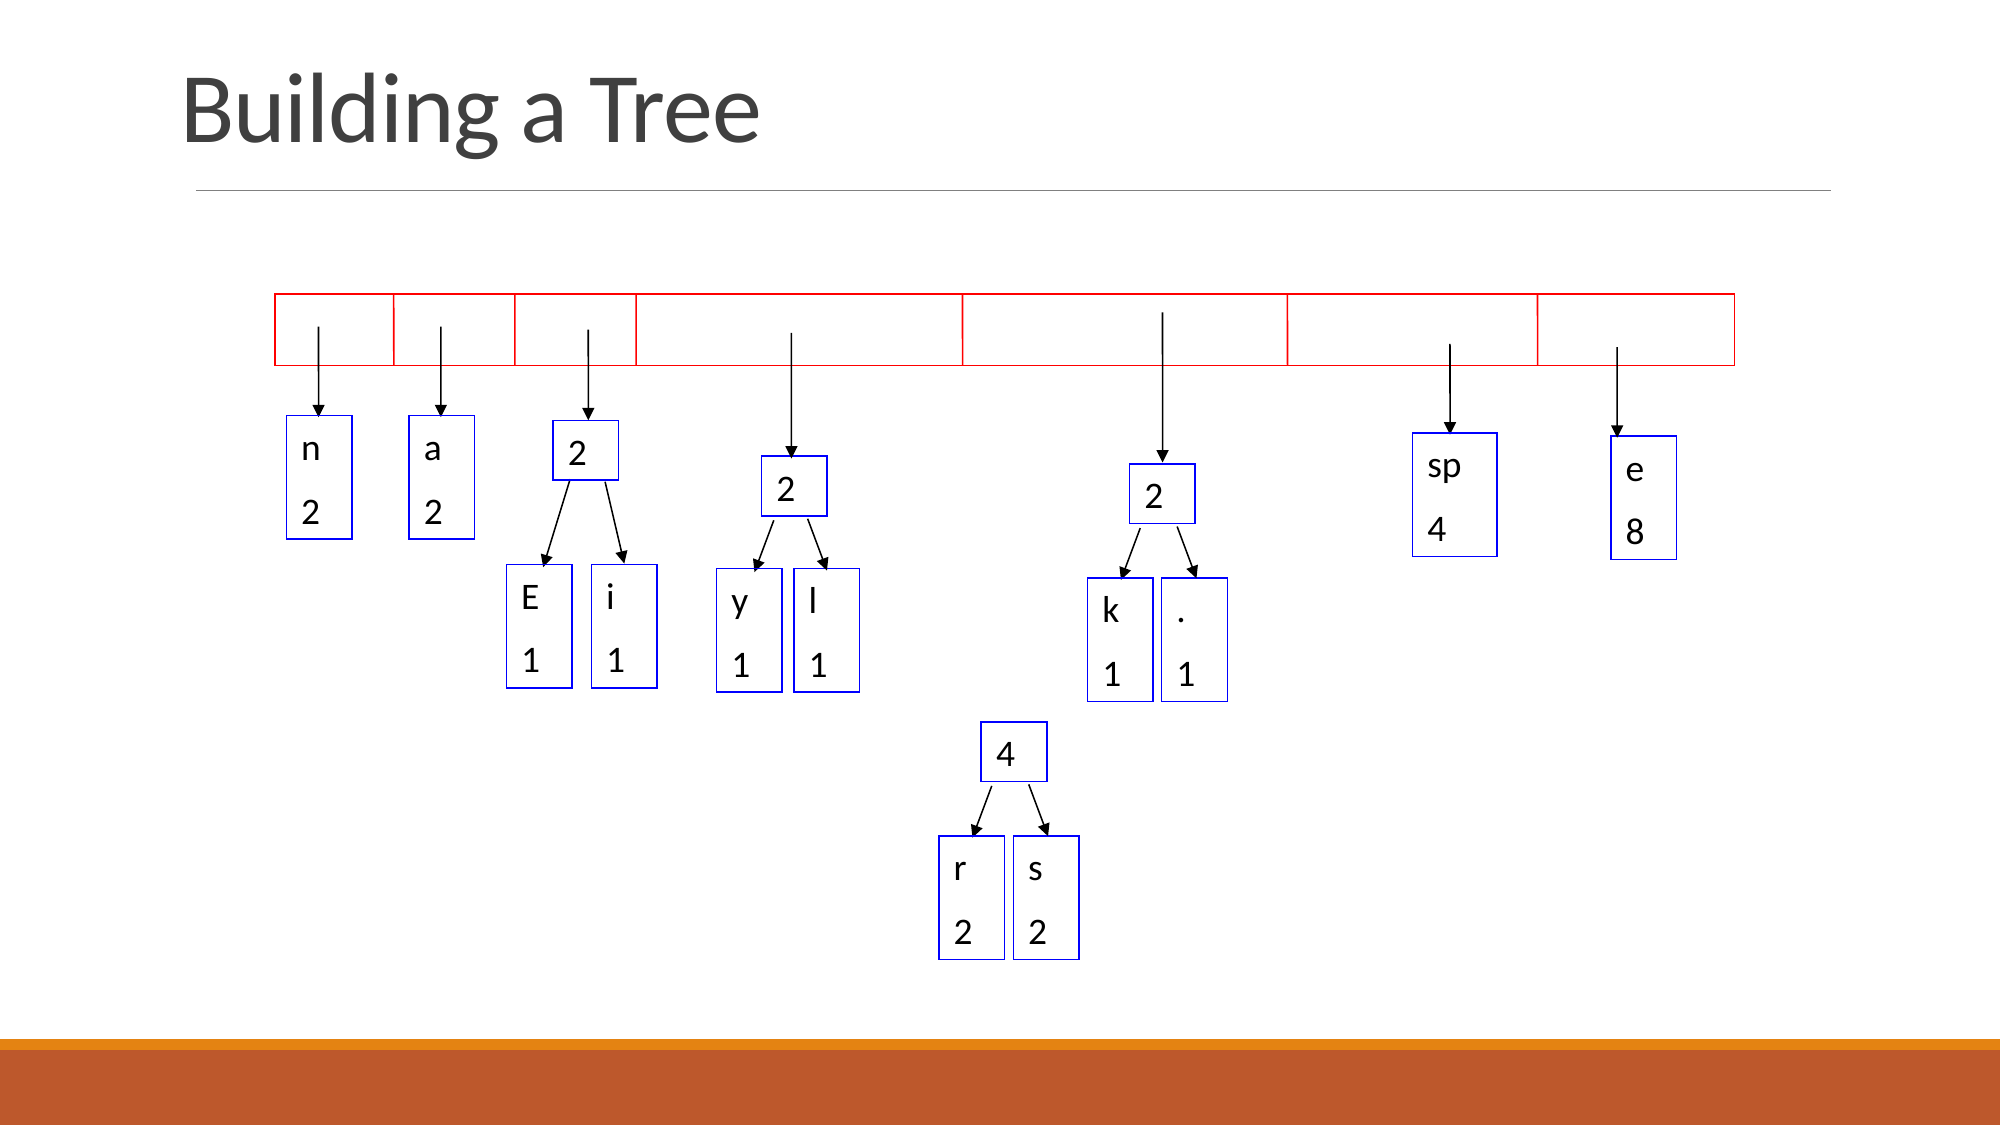

# Building a Tree

n
2
a
2
2
sp
4
e
8
2
2

E
1
i
1
y
1
l
1
k
1
.
1
4

r
2
s
2